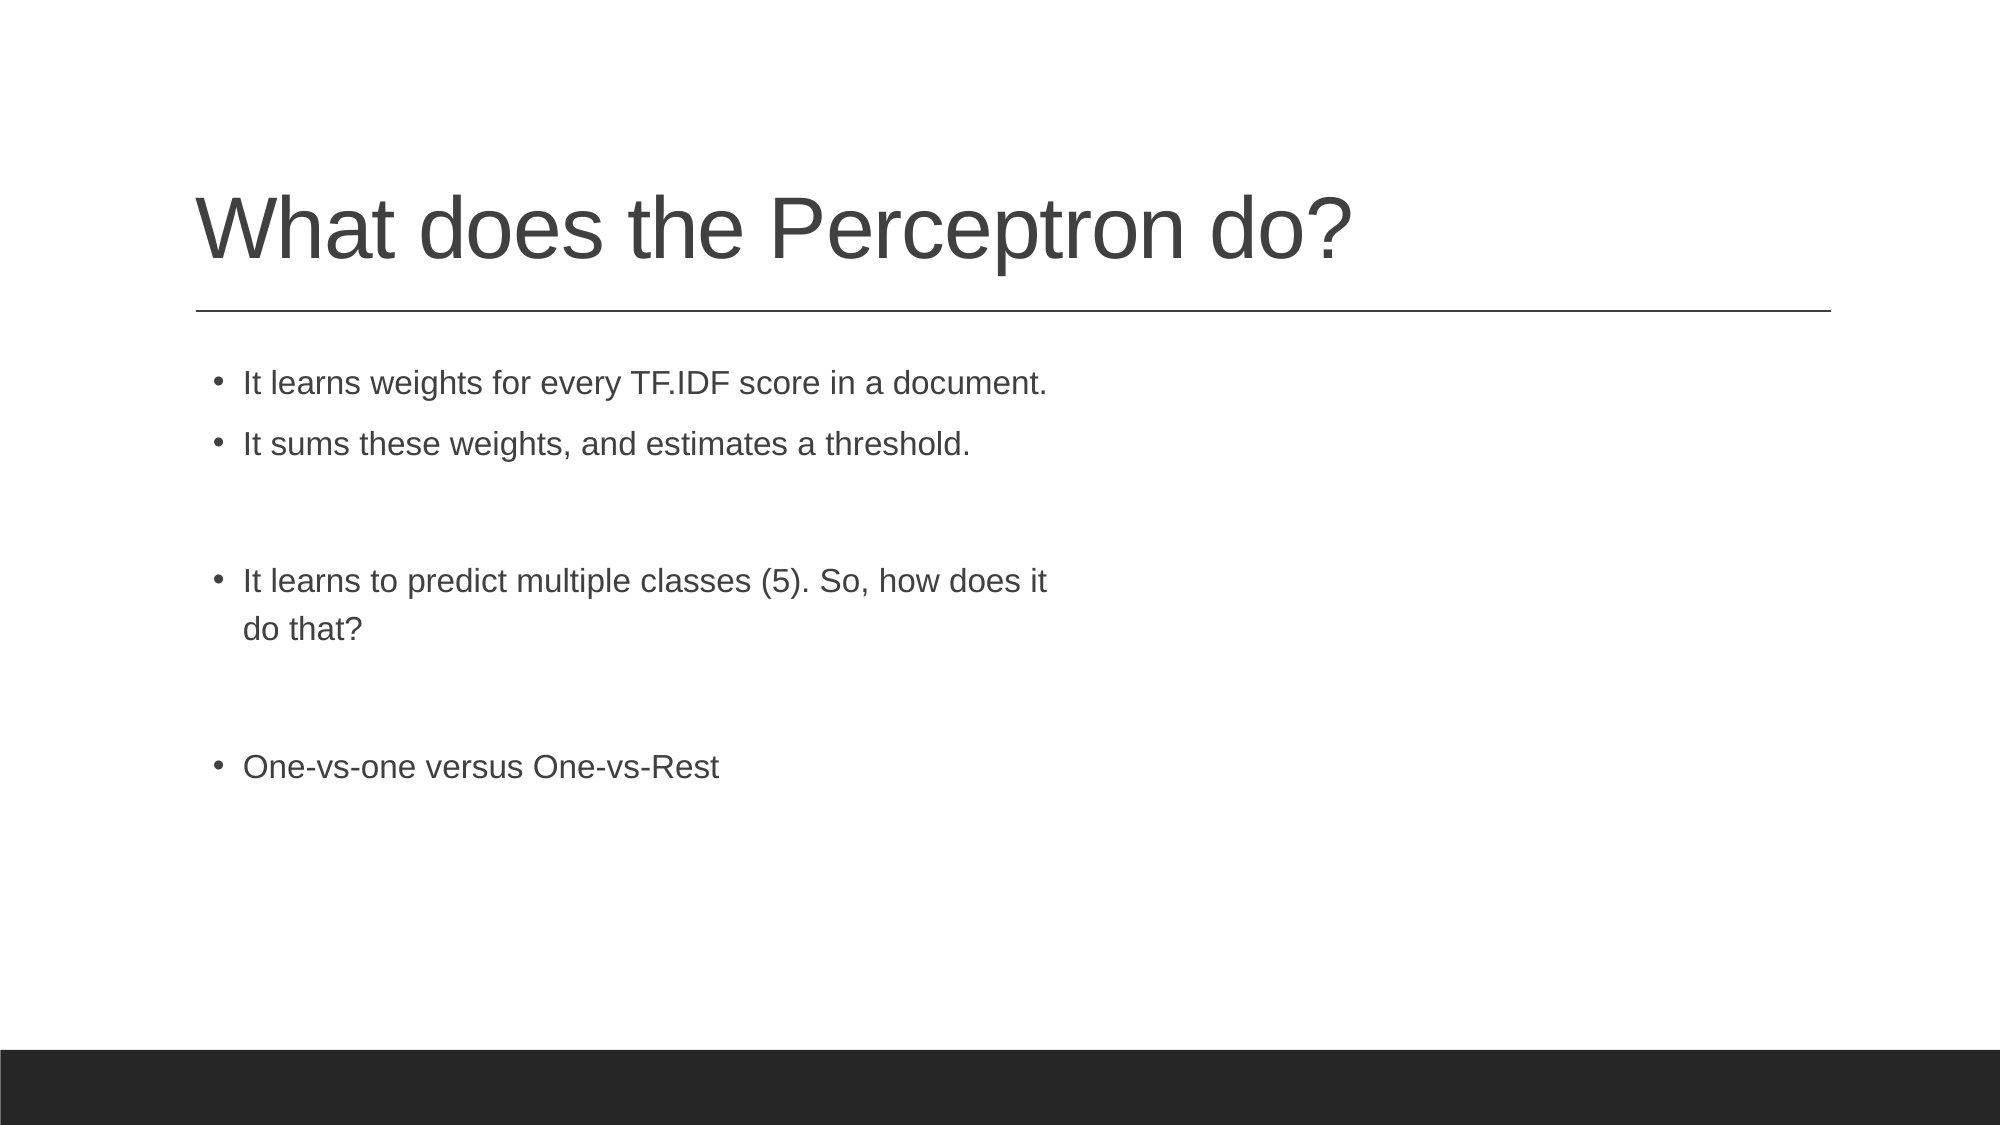

# What does the Perceptron do?
It learns weights for every TF.IDF score in a document.
It sums these weights, and estimates a threshold.

It learns to predict multiple classes (5). So, how does it do that?

One-vs-one versus One-vs-Rest